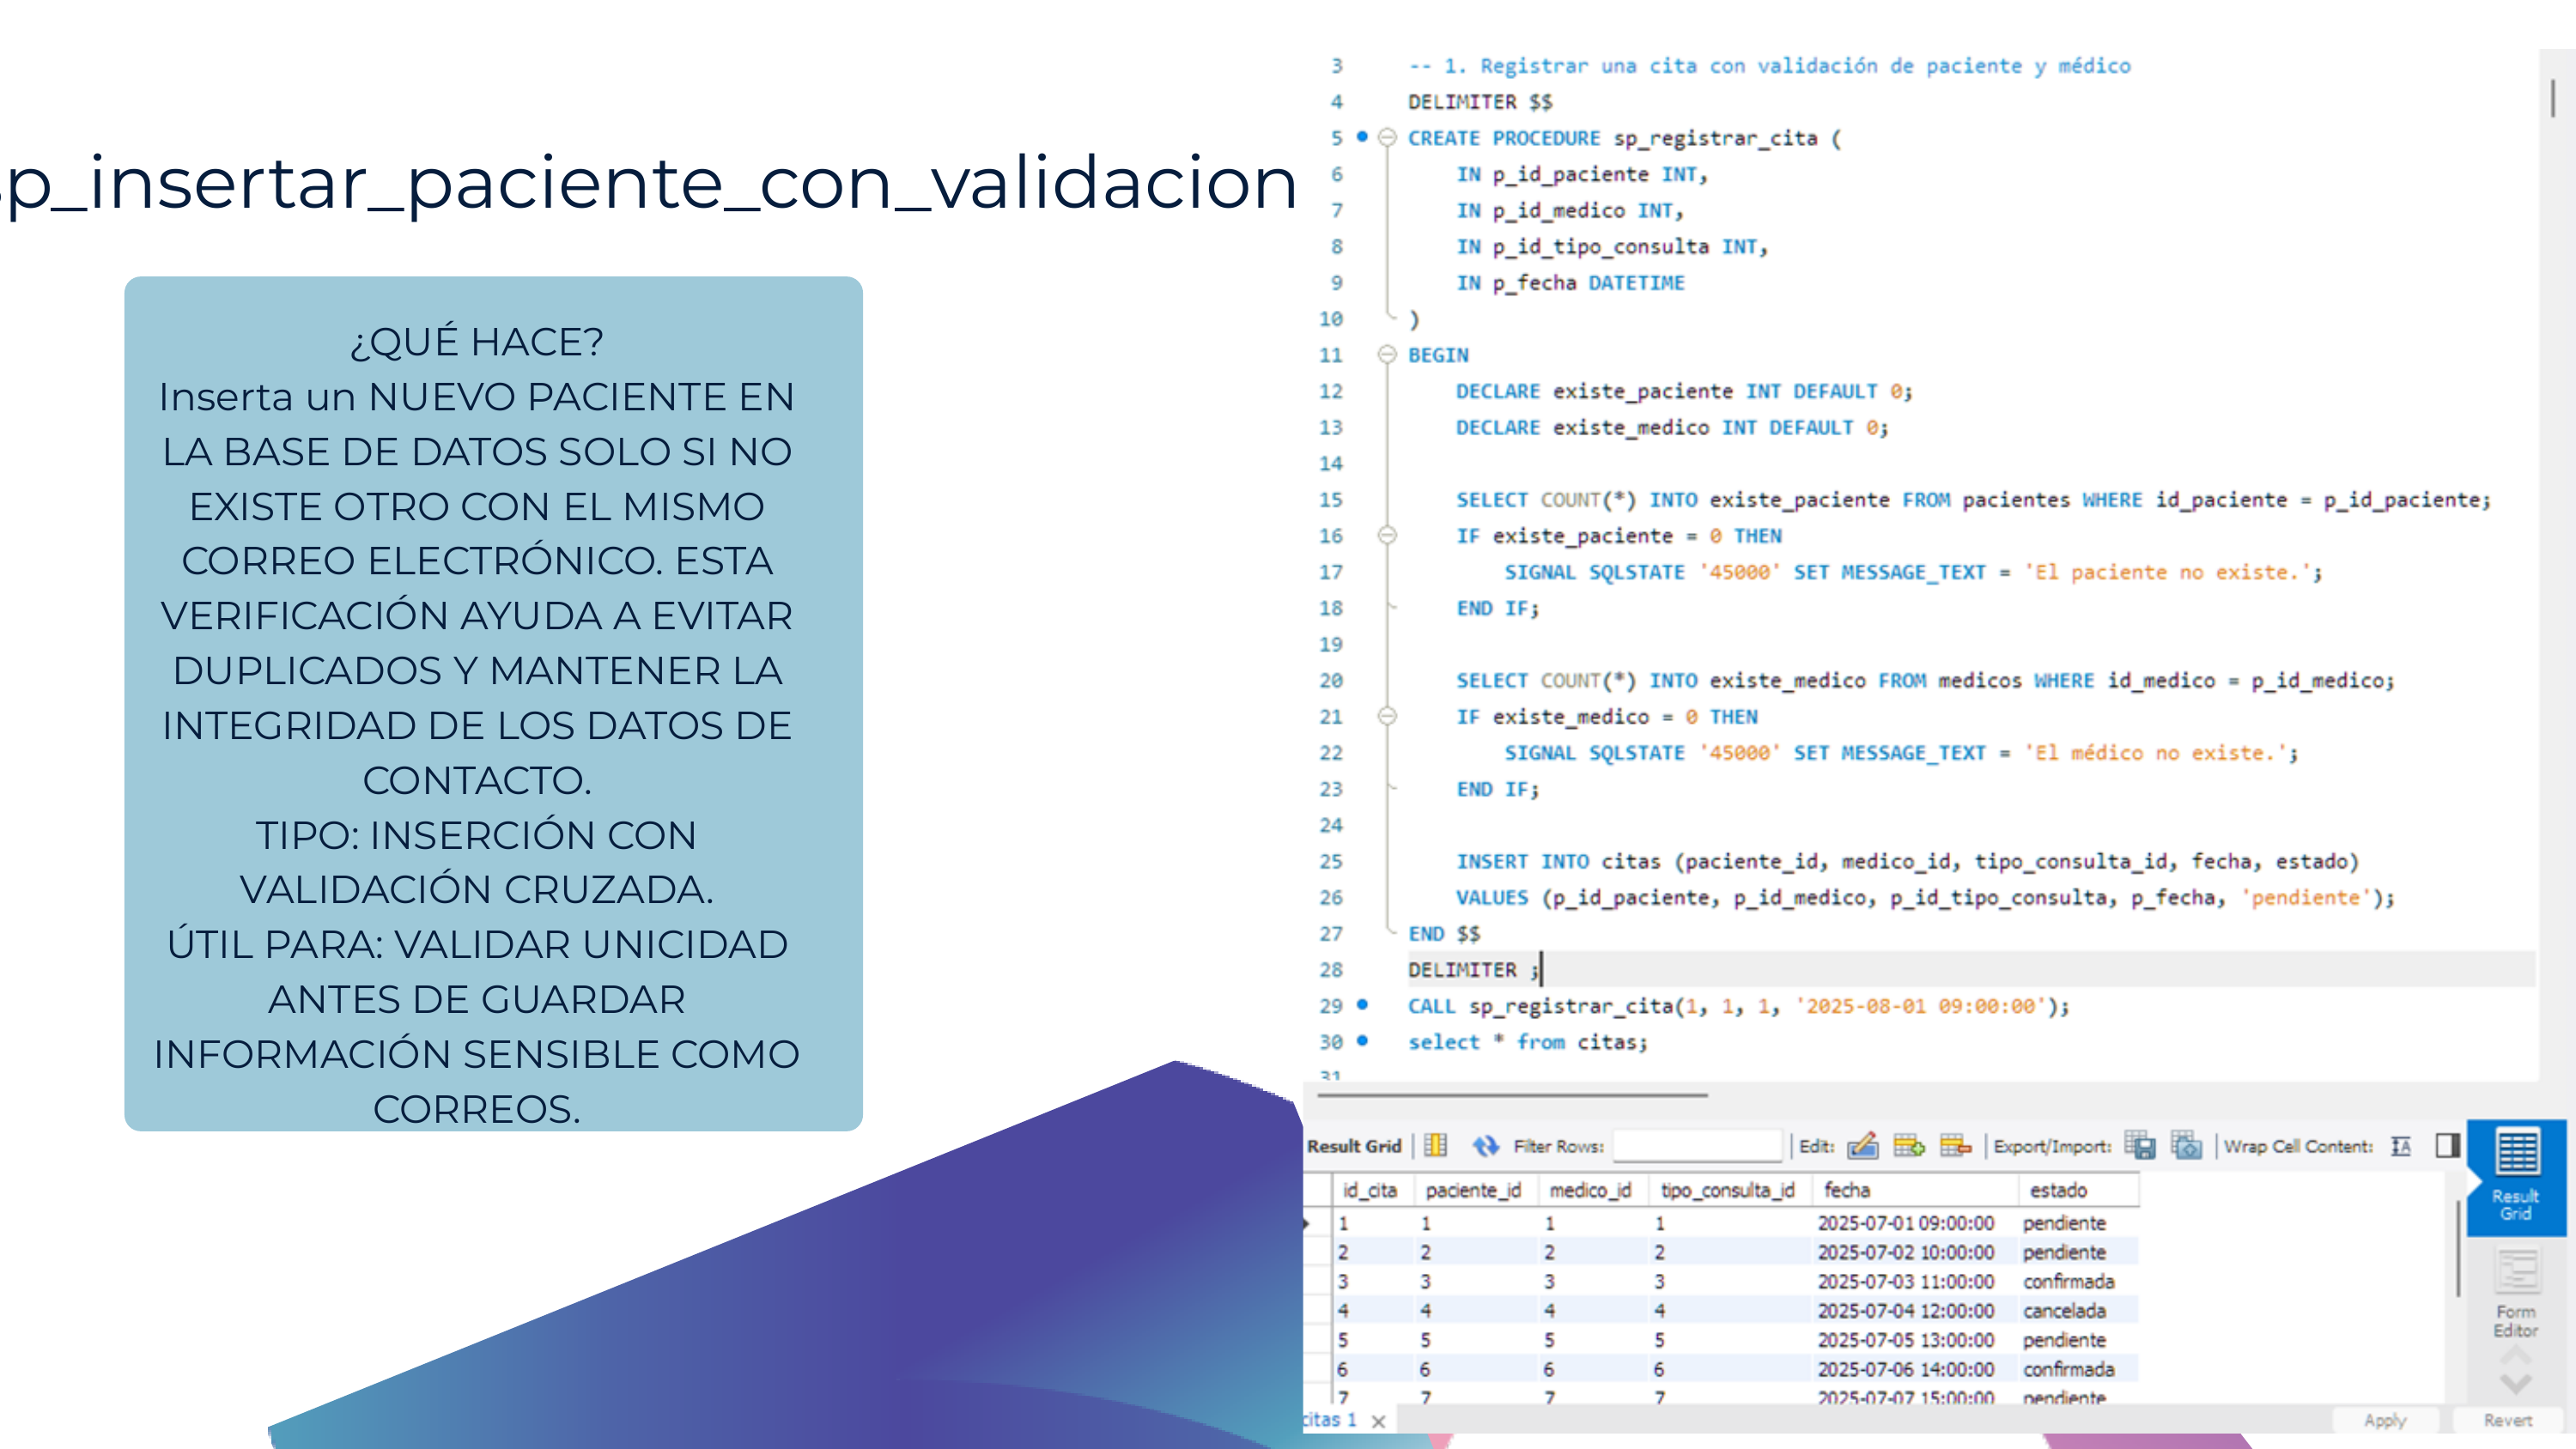

sp_insertar_paciente_con_validacion

¿QUÉ HACE?
Inserta un NUEVO PACIENTE EN LA BASE DE DATOS SOLO SI NO EXISTE OTRO CON EL MISMO CORREO ELECTRÓNICO. ESTA VERIFICACIÓN AYUDA A EVITAR DUPLICADOS Y MANTENER LA INTEGRIDAD DE LOS DATOS DE CONTACTO.
TIPO: INSERCIÓN CON VALIDACIÓN CRUZADA.
ÚTIL PARA: VALIDAR UNICIDAD ANTES DE GUARDAR INFORMACIÓN SENSIBLE COMO CORREOS.